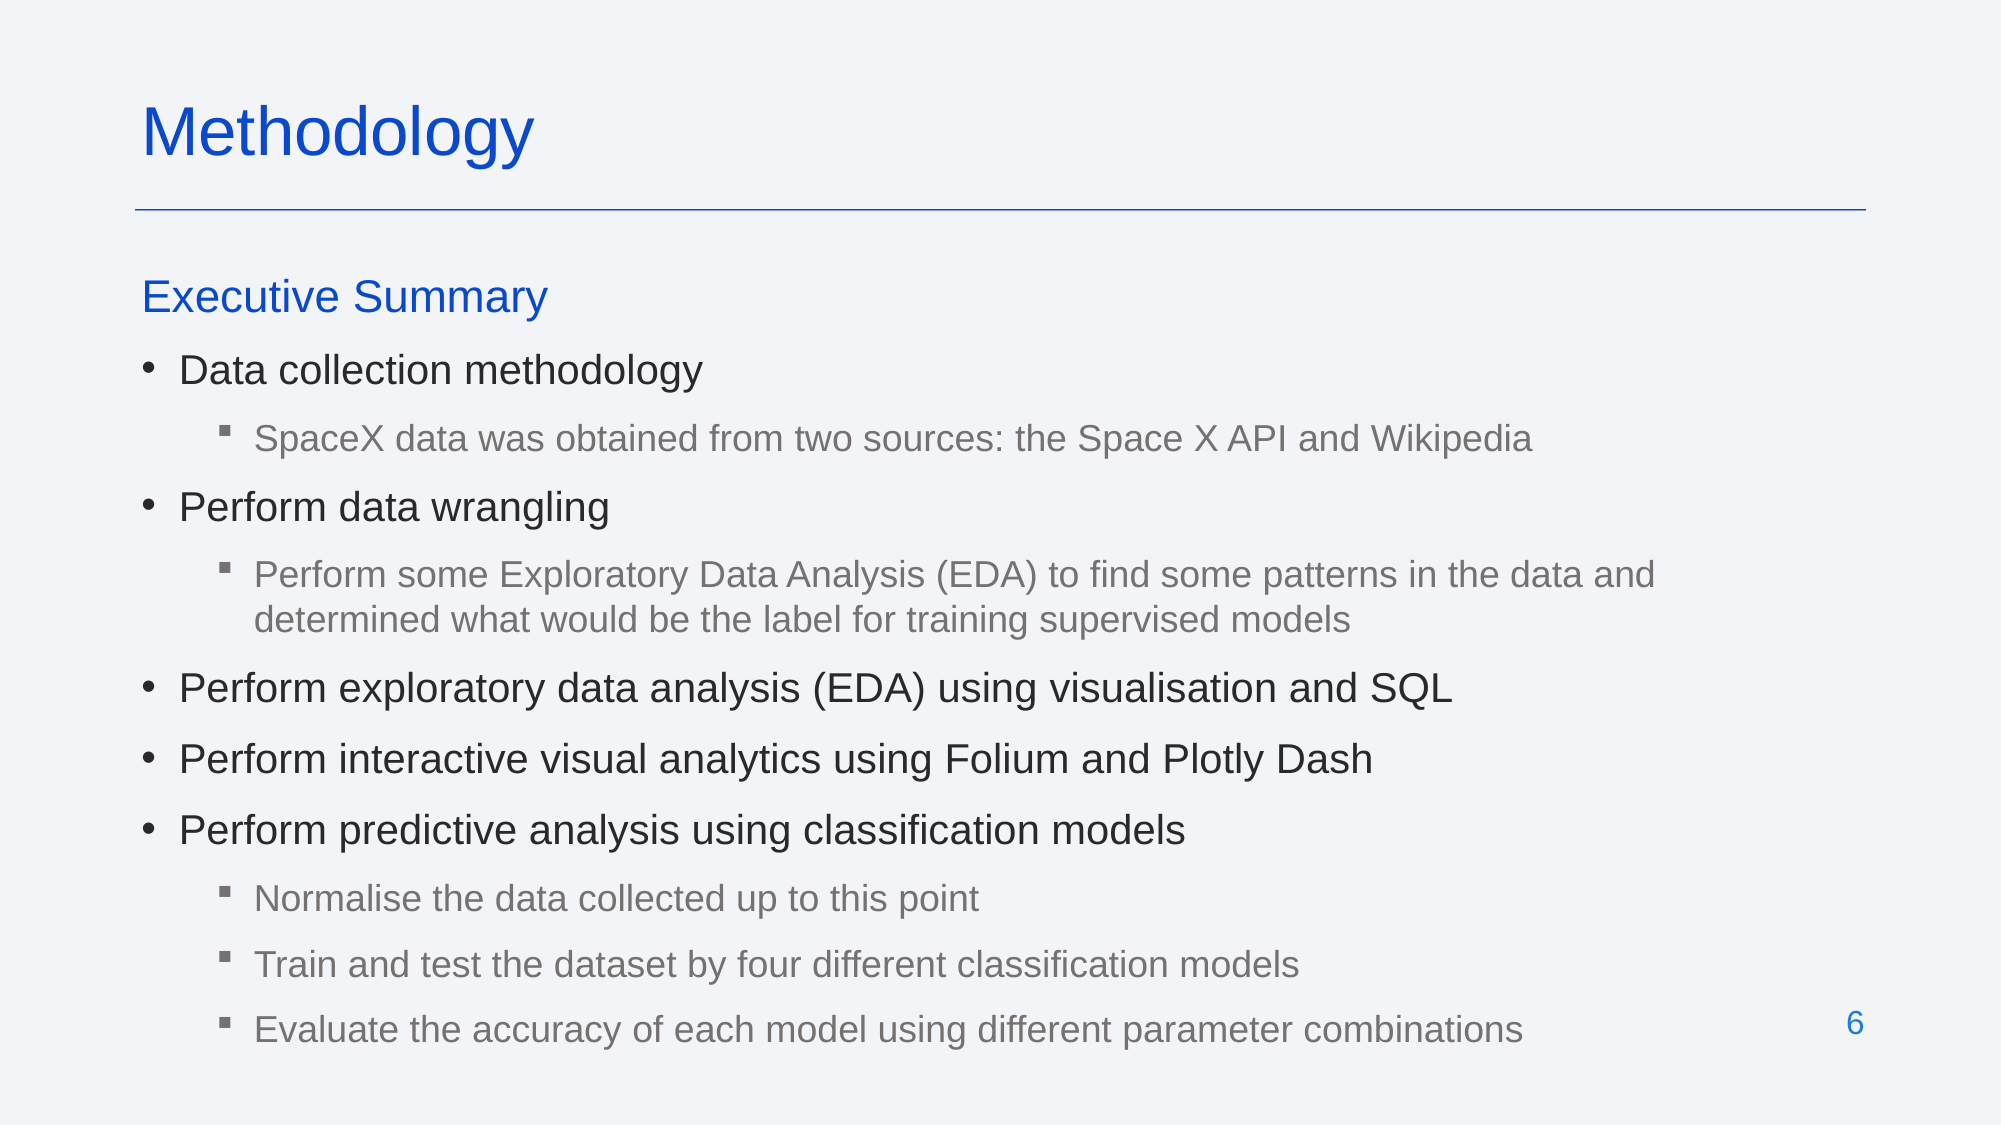

Methodology
Executive Summary
Data collection methodology
SpaceX data was obtained from two sources: the Space X API and Wikipedia
Perform data wrangling
Perform some Exploratory Data Analysis (EDA) to find some patterns in the data and determined what would be the label for training supervised models
Perform exploratory data analysis (EDA) using visualisation and SQL
Perform interactive visual analytics using Folium and Plotly Dash
Perform predictive analysis using classification models
Normalise the data collected up to this point
Train and test the dataset by four different classification models
Evaluate the accuracy of each model using different parameter combinations
6